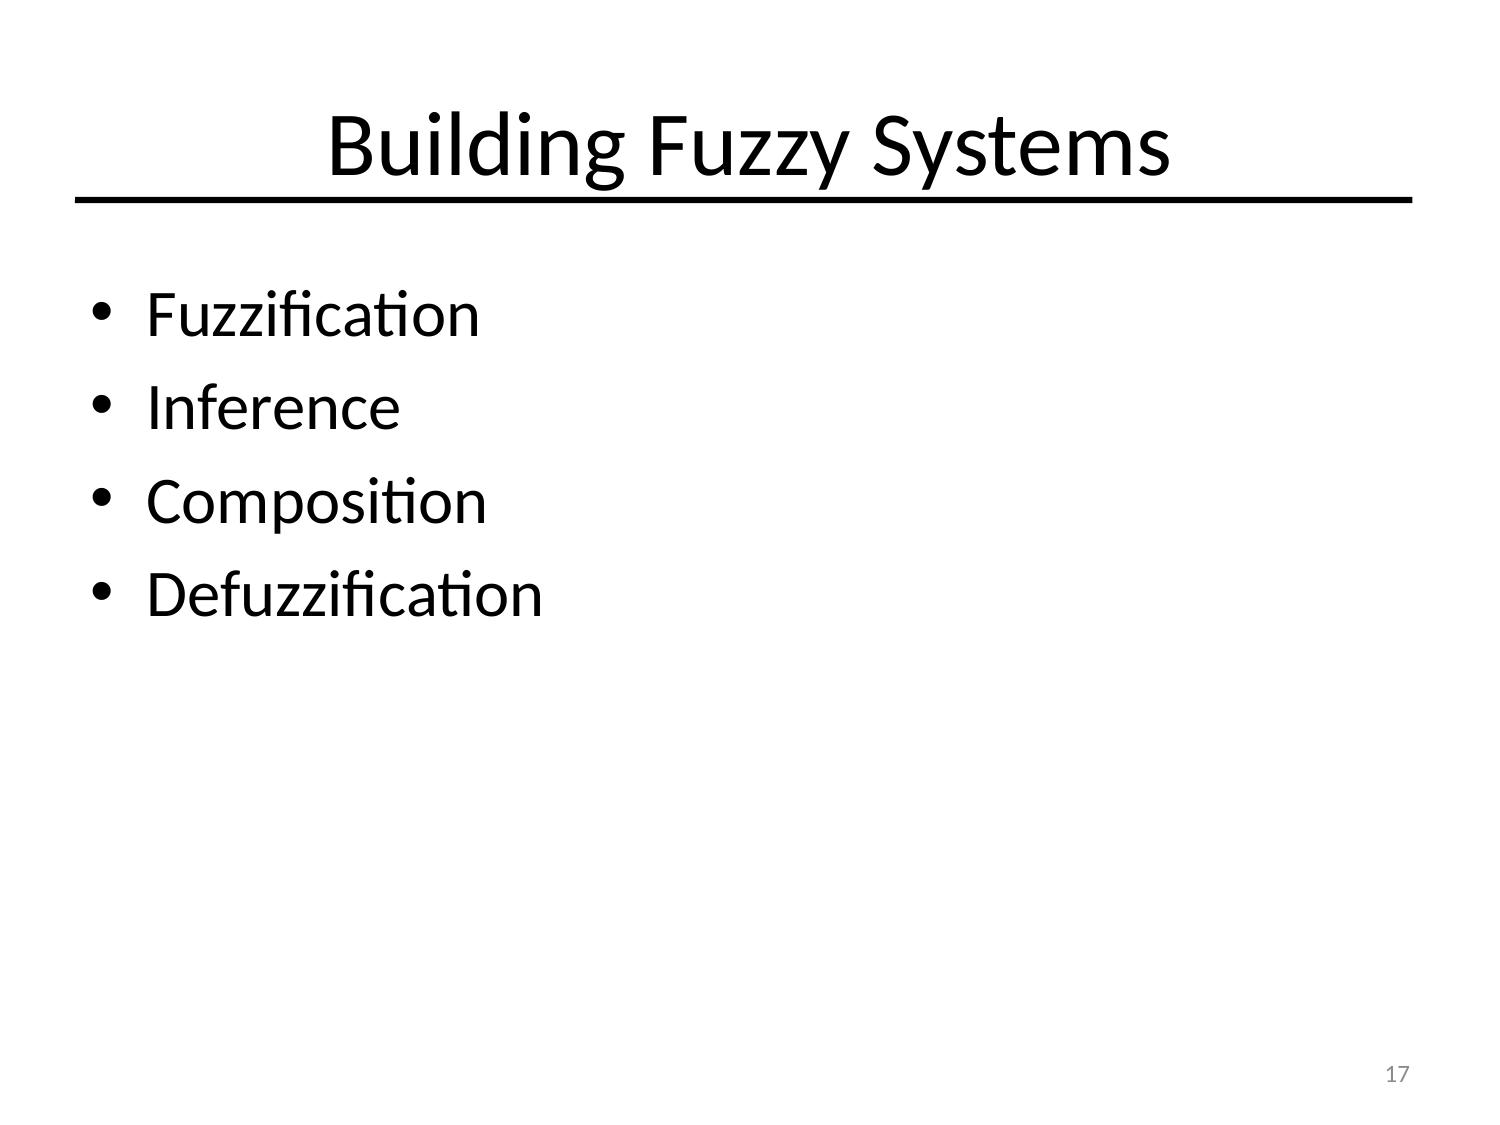

# Building Fuzzy Systems

Fuzzification
Inference
Composition
Defuzzification

17